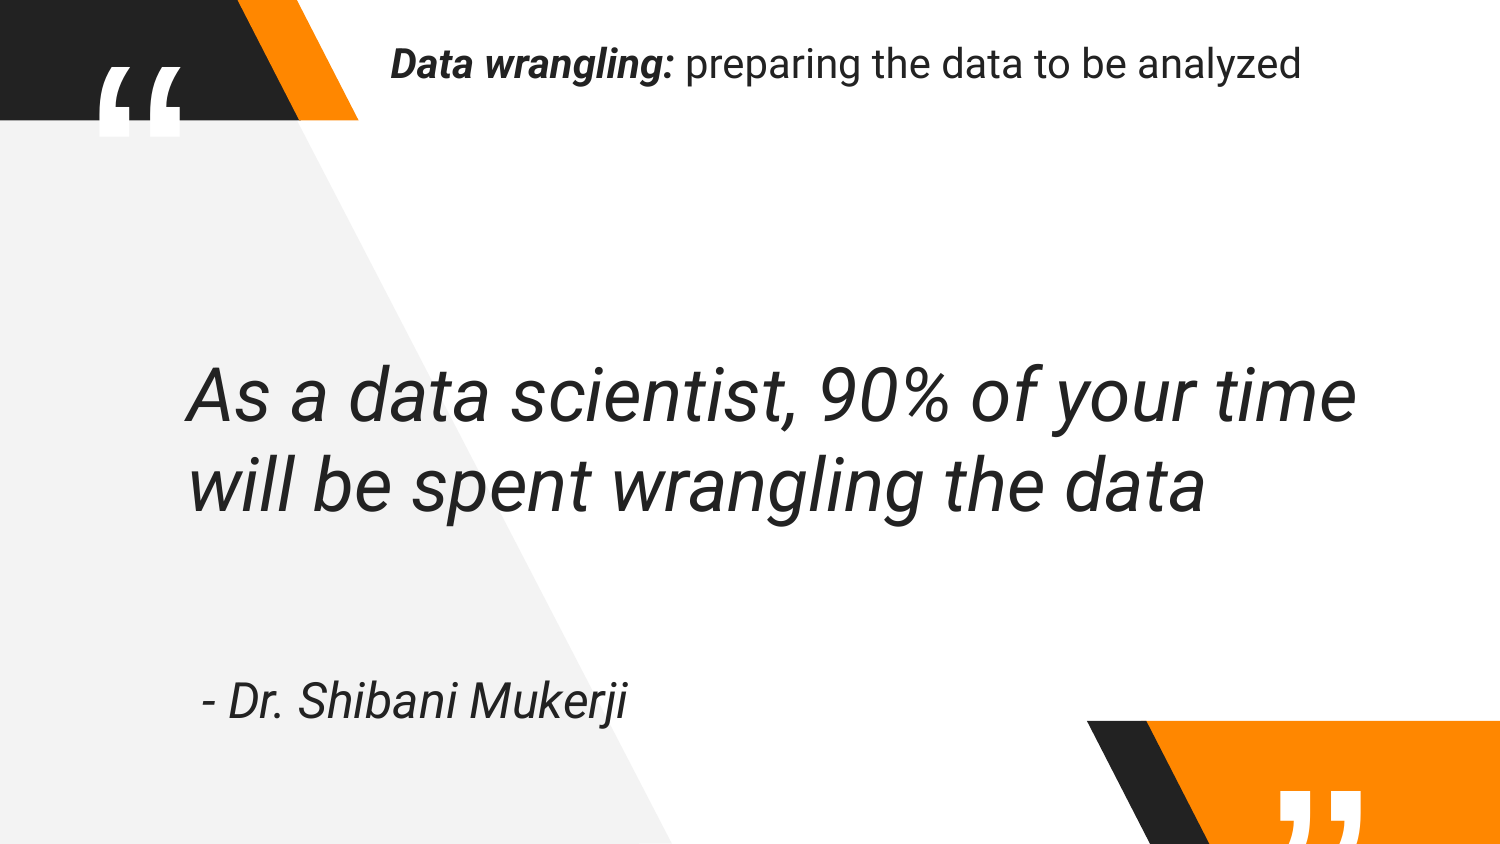

Data wrangling: preparing the data to be analyzed

As a data scientist, 90% of your time will be spent wrangling the data
- Dr. Shibani Mukerji